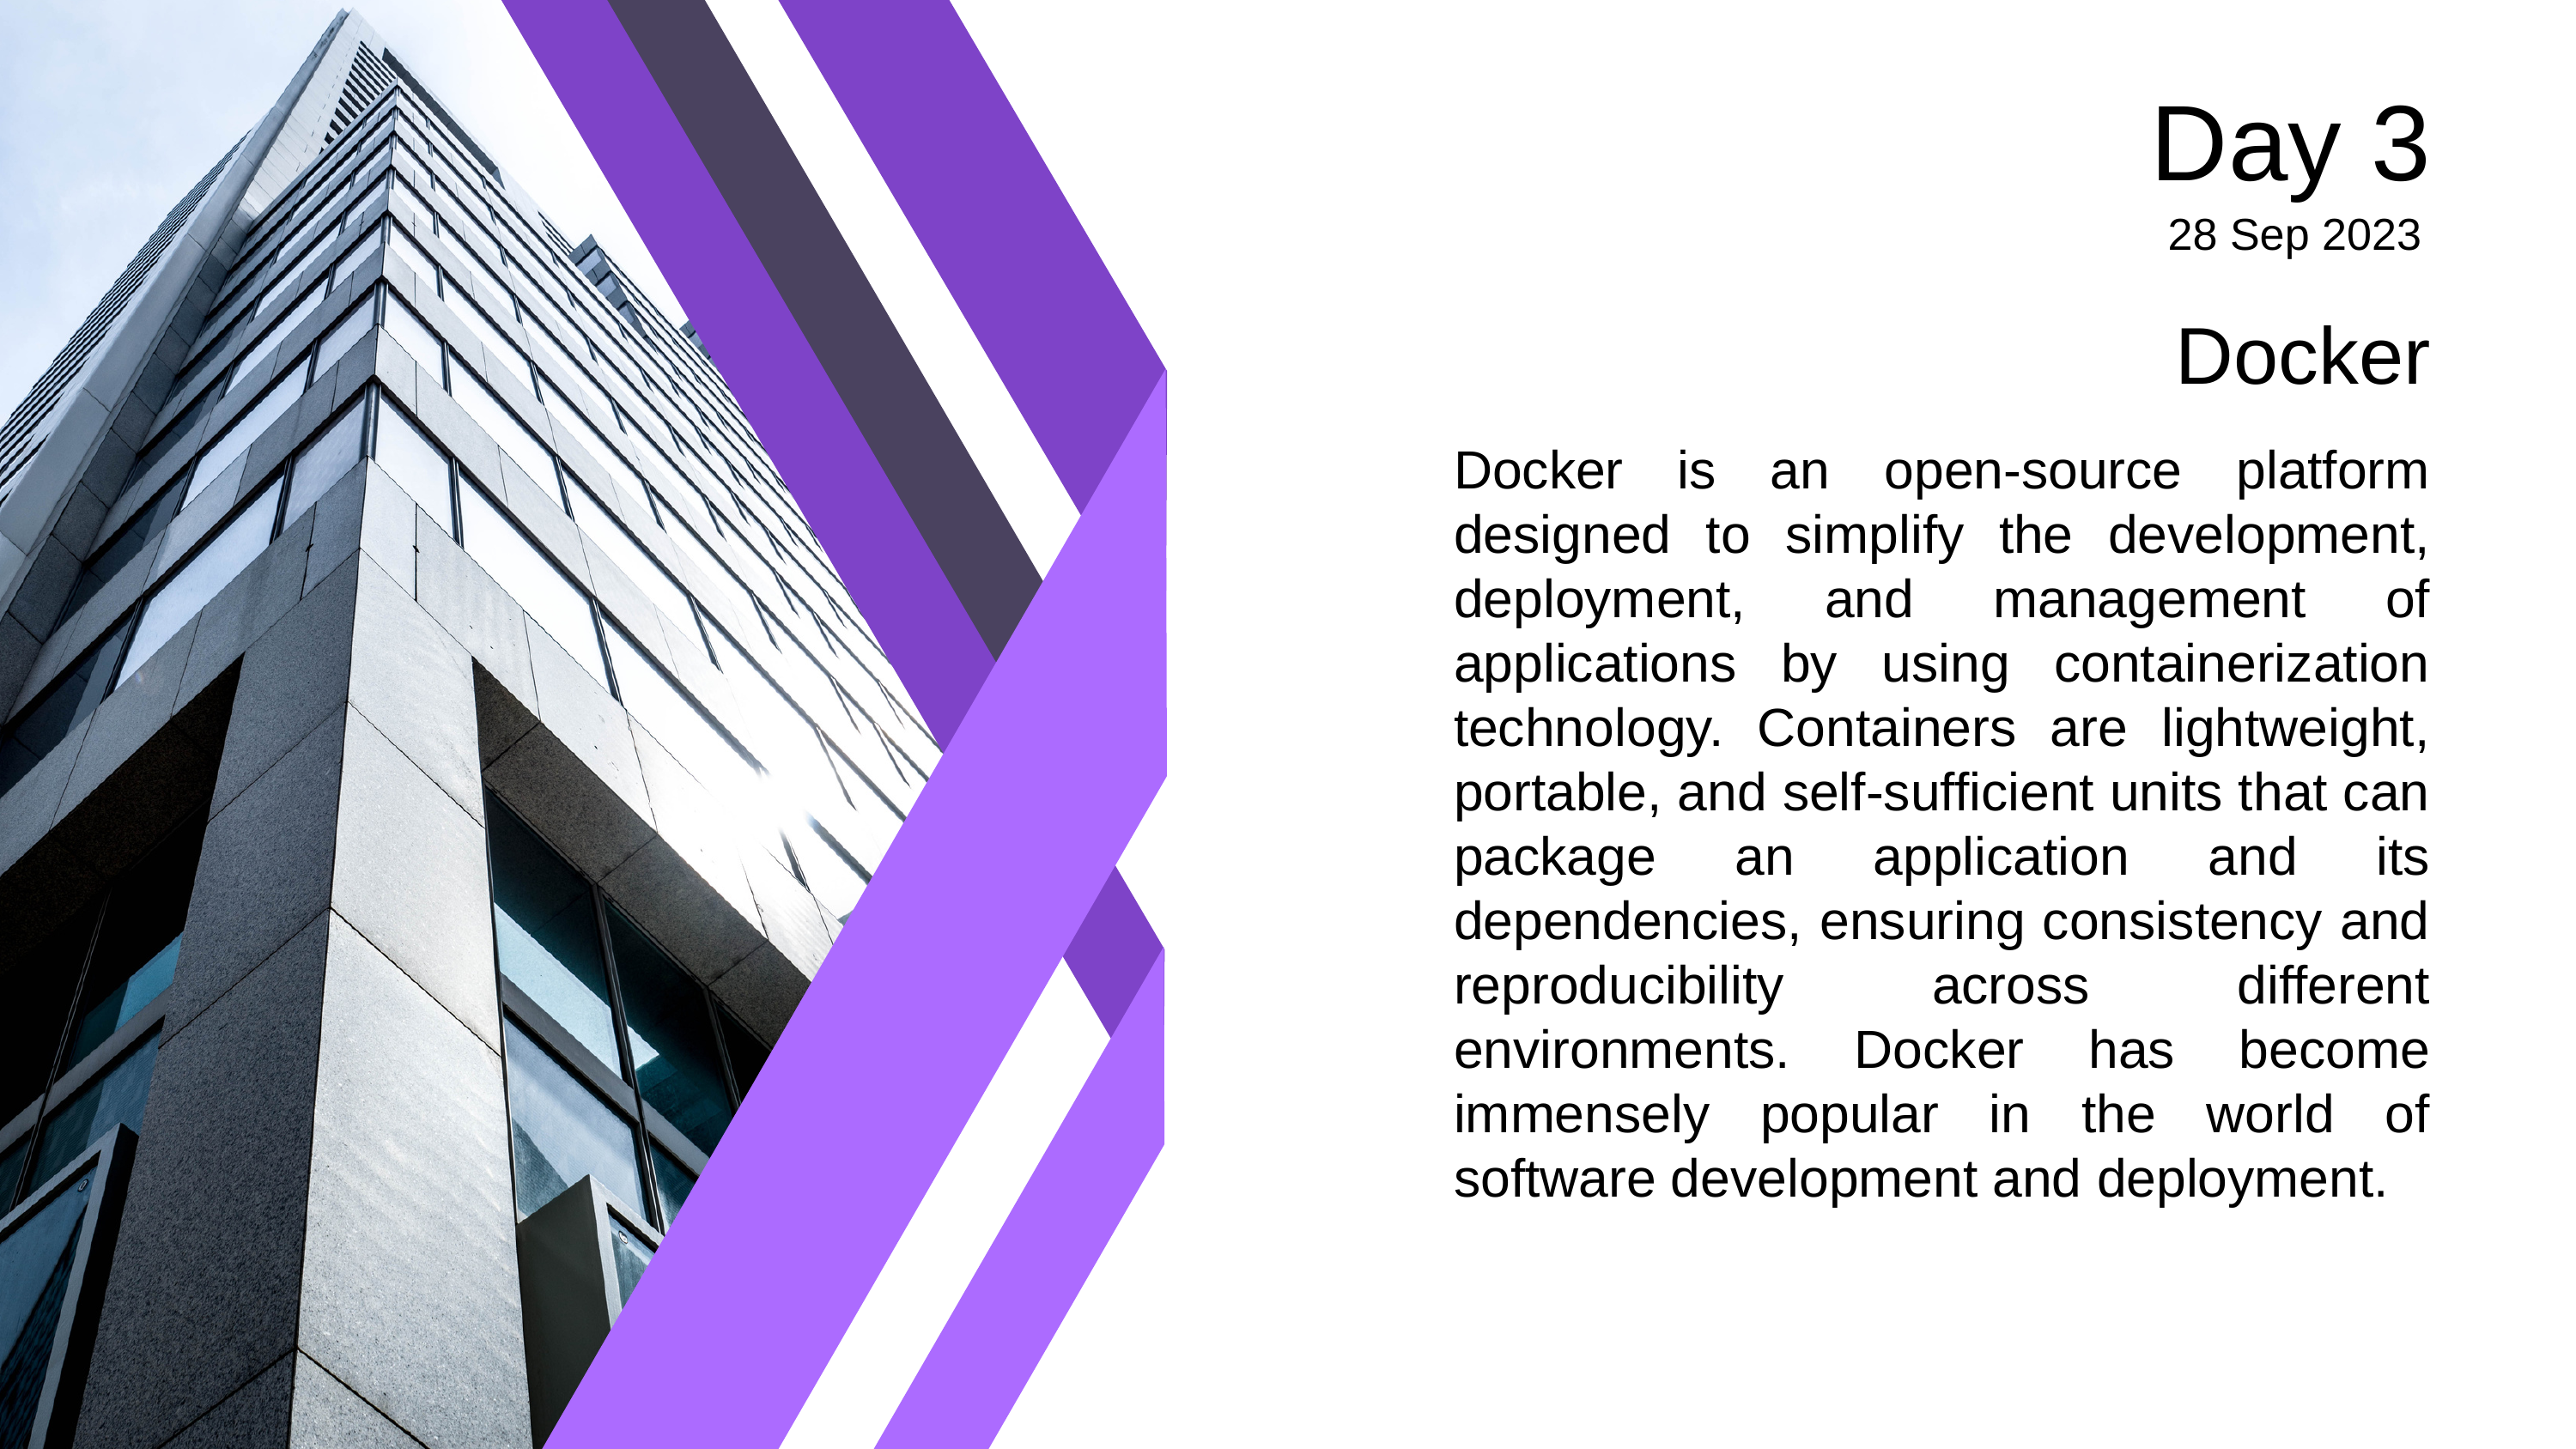

Day 3

28 Sep 2023
Docker

Docker is an open-source platform designed to simplify the development, deployment, and management of applications by using containerization technology. Containers are lightweight, portable, and self-sufficient units that can package an application and its dependencies, ensuring consistency and reproducibility across different environments. Docker has become immensely popular in the world of software development and deployment.